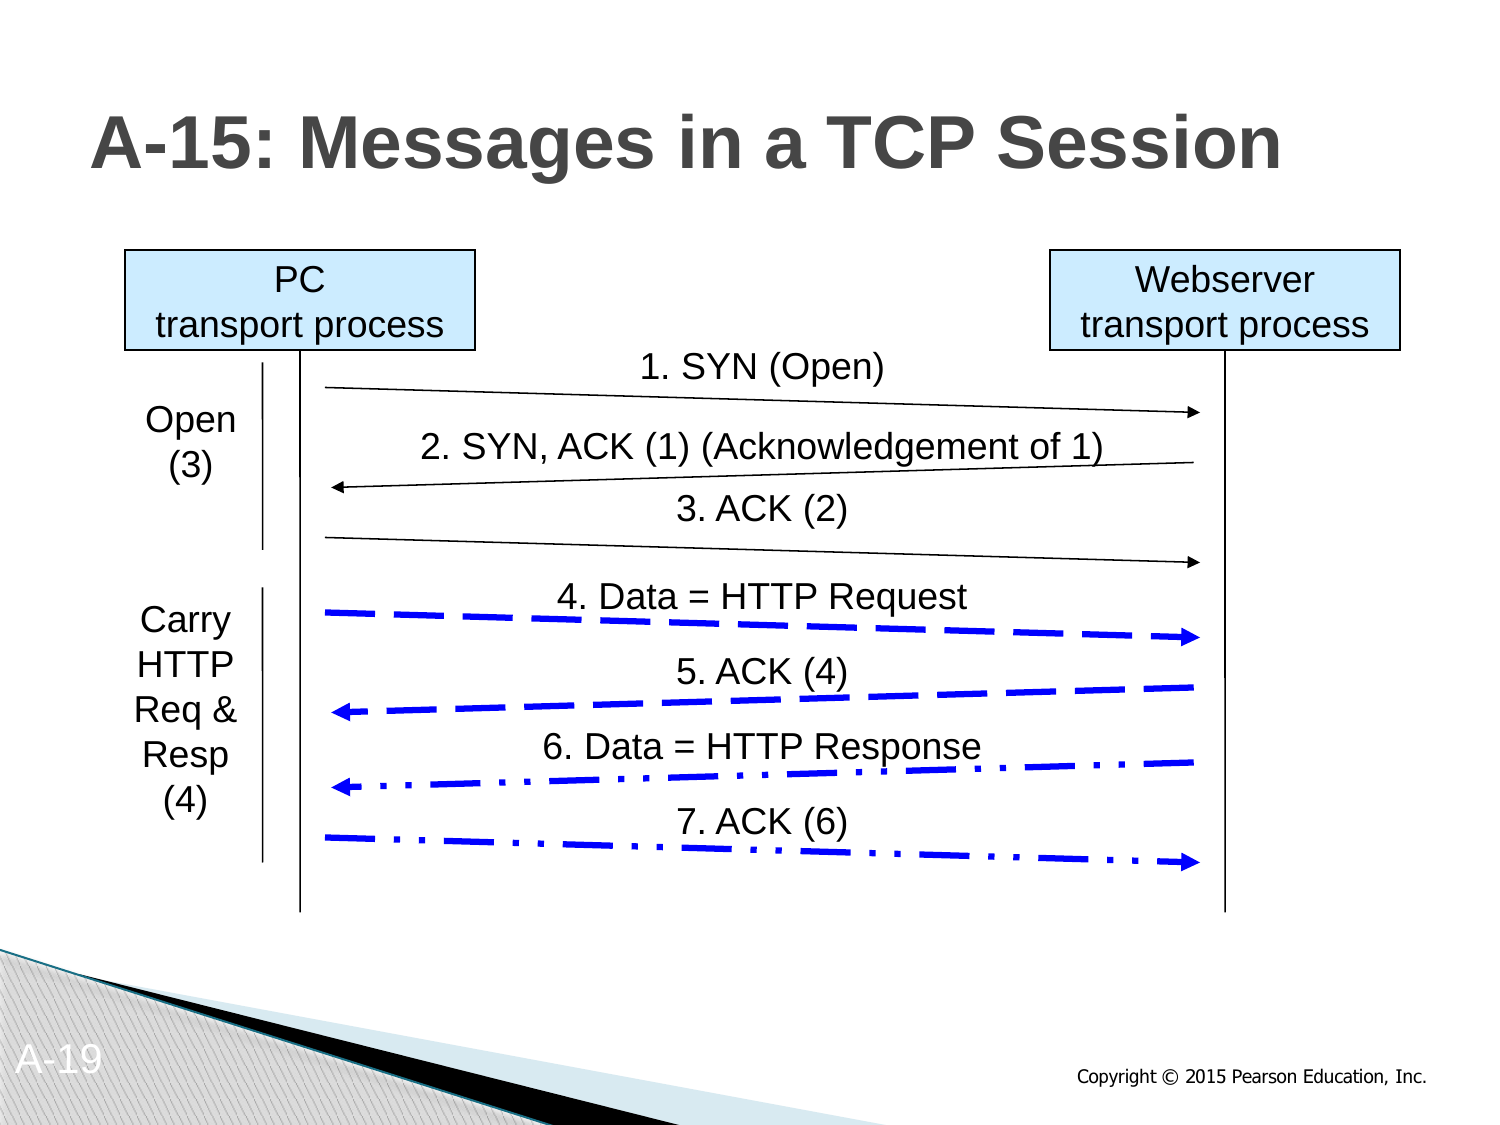

# A-15: Messages in a TCP Session
PC
transport process
Webserver
transport process

1. SYN (Open)

Open
(3)

2. SYN, ACK (1) (Acknowledgement of 1)

3. ACK (2)

4. Data = HTTP Request
Carry
HTTP
Req &
Resp
(4)

5. ACK (4)

6. Data = HTTP Response

7. ACK (6)